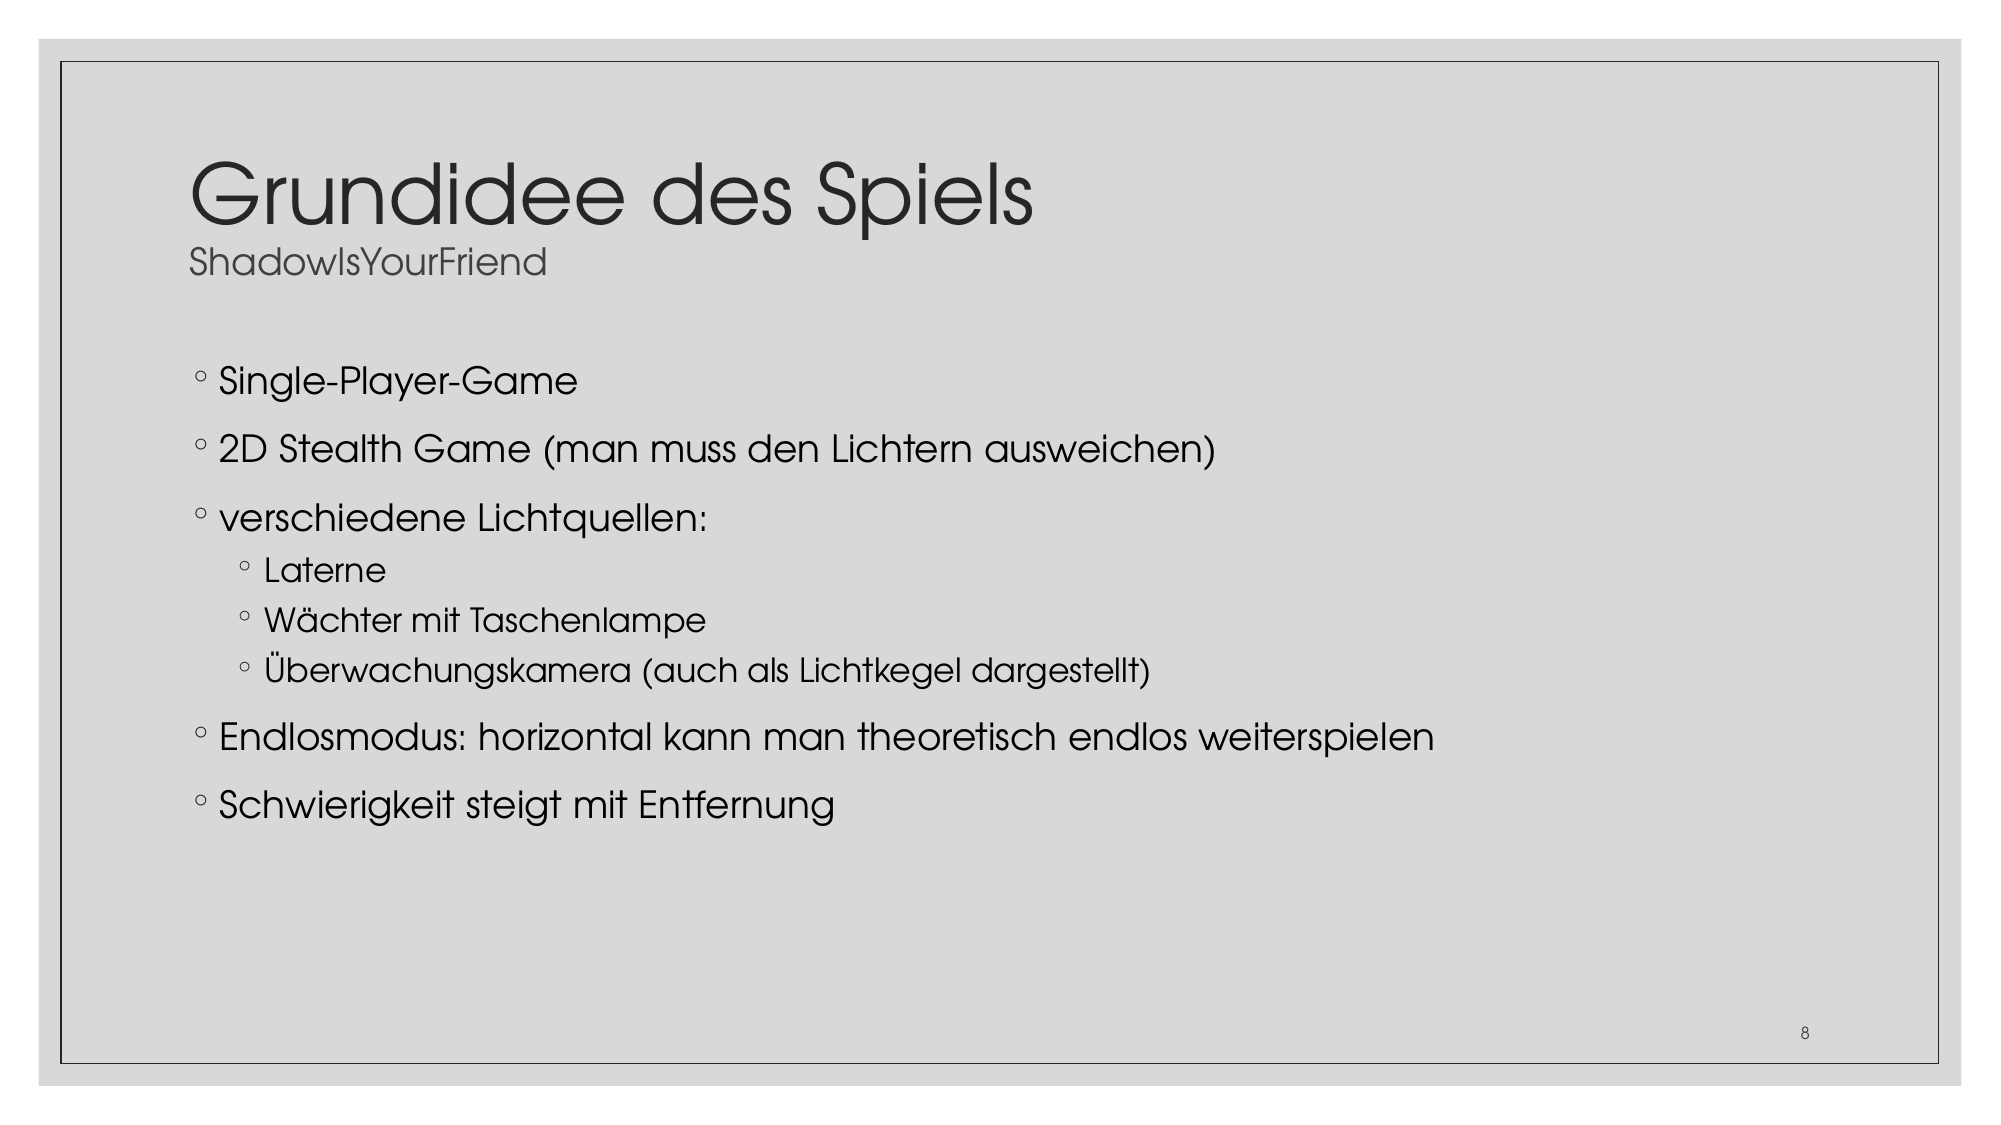

# Grundidee des Spiels ShadowIsYourFriend
Single-Player-Game
2D Stealth Game (man muss den Lichtern ausweichen)
verschiedene Lichtquellen:
Laterne
Wächter mit Taschenlampe
Überwachungskamera (auch als Lichtkegel dargestellt)
Endlosmodus: horizontal kann man theoretisch endlos weiterspielen
Schwierigkeit steigt mit Entfernung
8